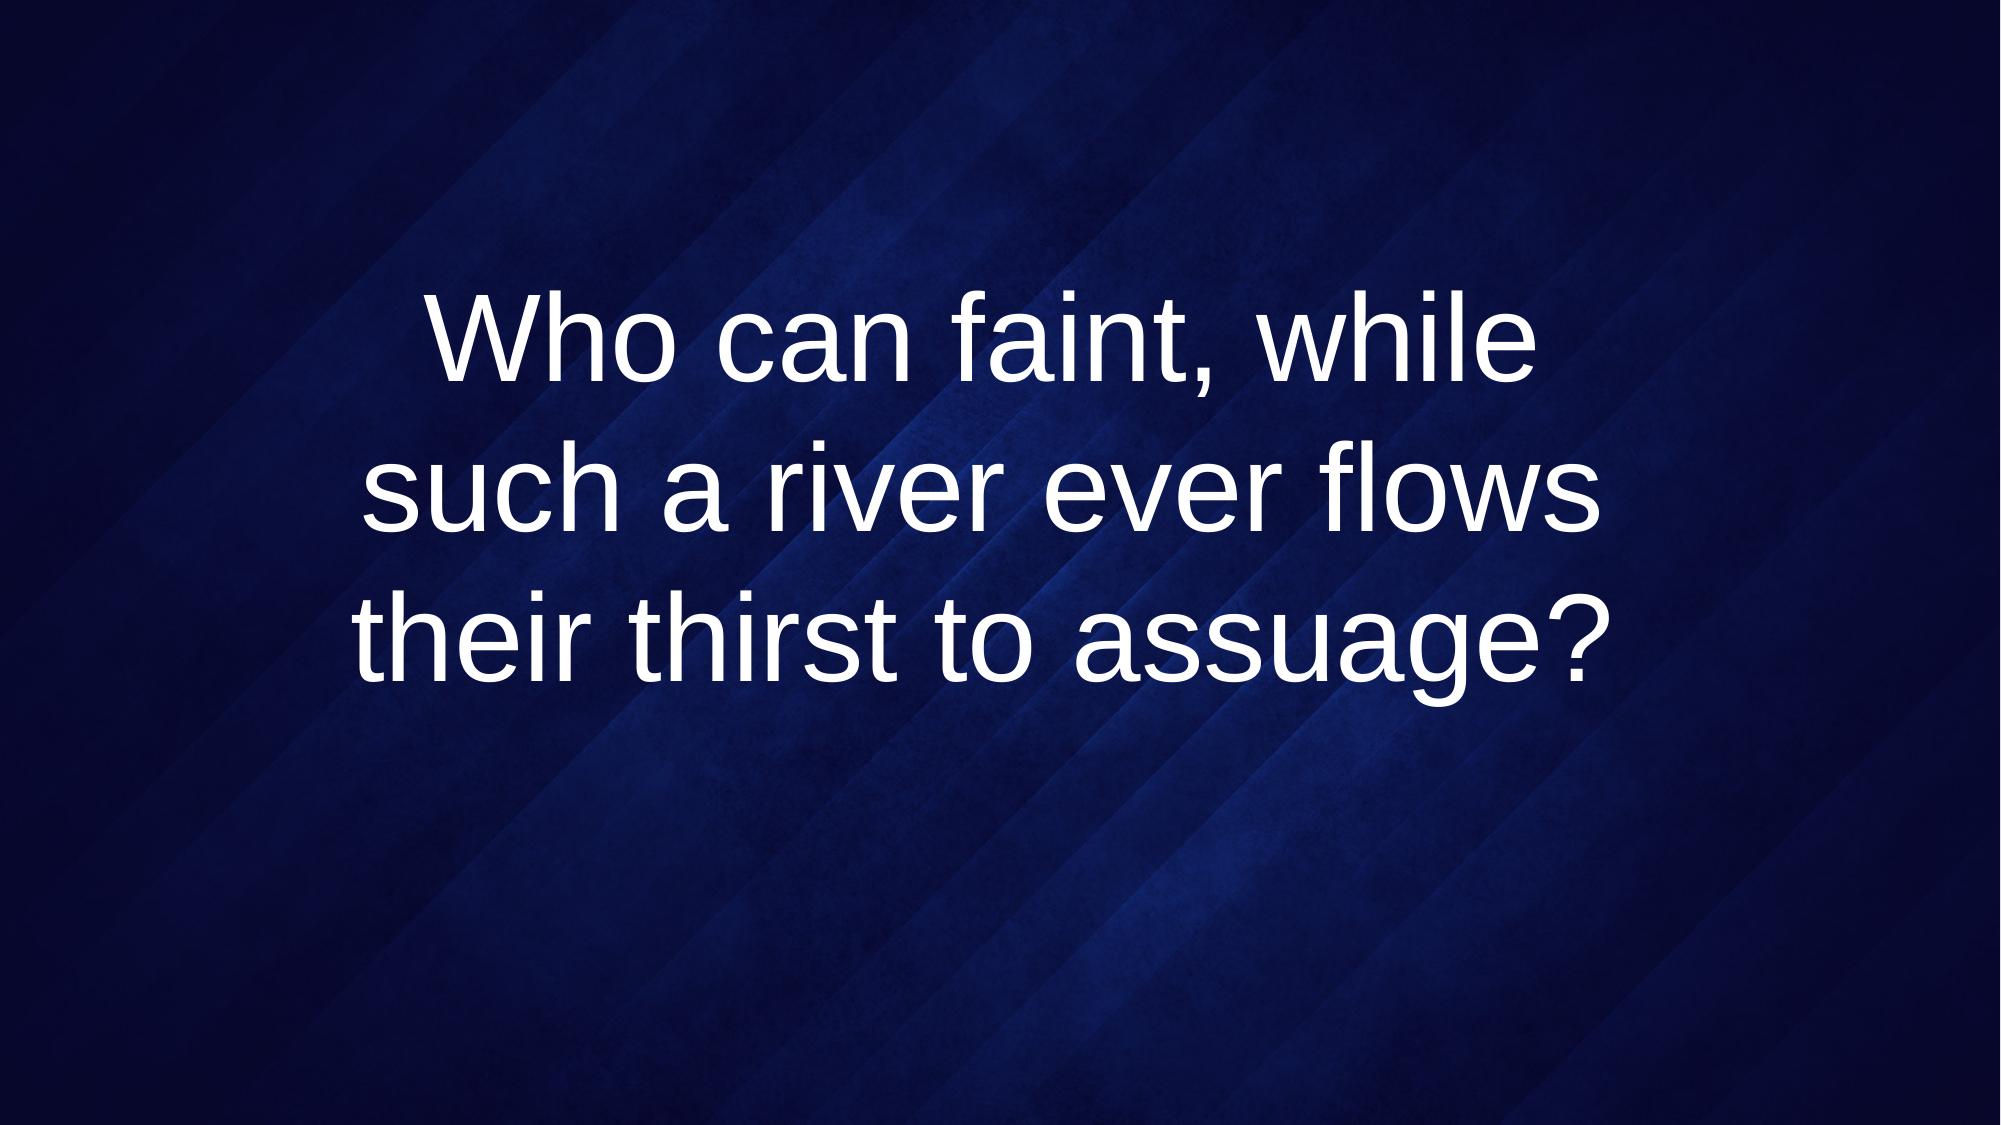

# Who can faint, while such a river ever flows their thirst to assuage?